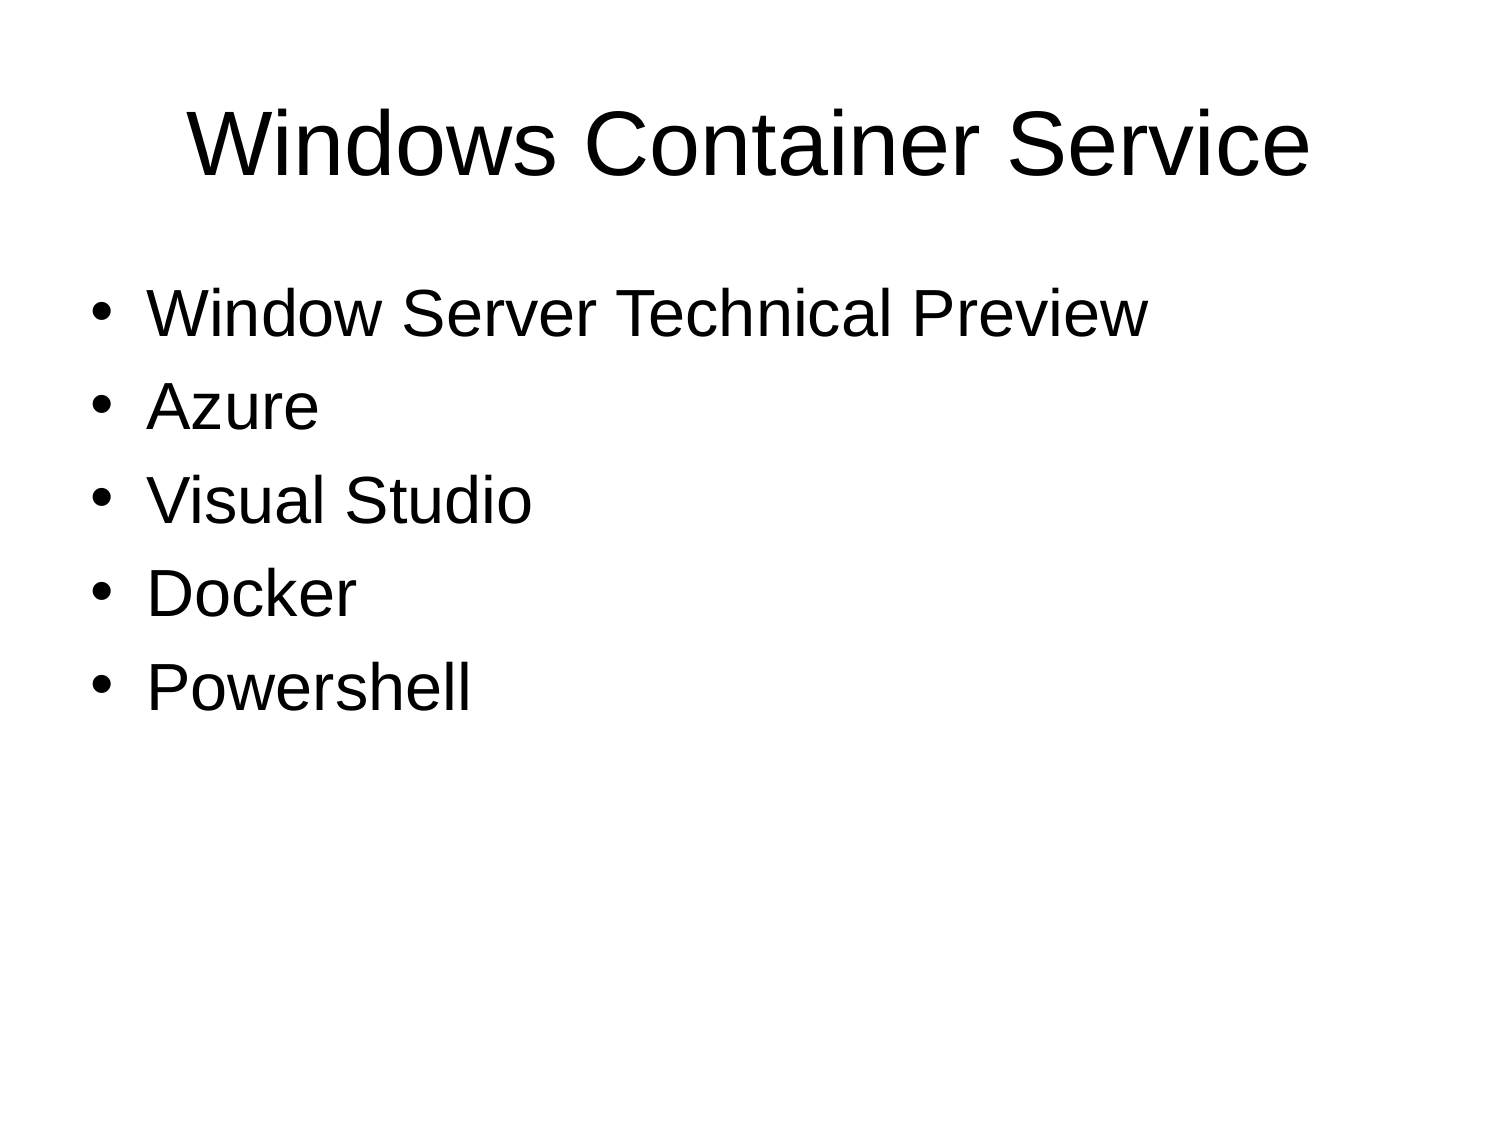

# Windows Container Service
Window Server Technical Preview
Azure
Visual Studio
Docker
Powershell